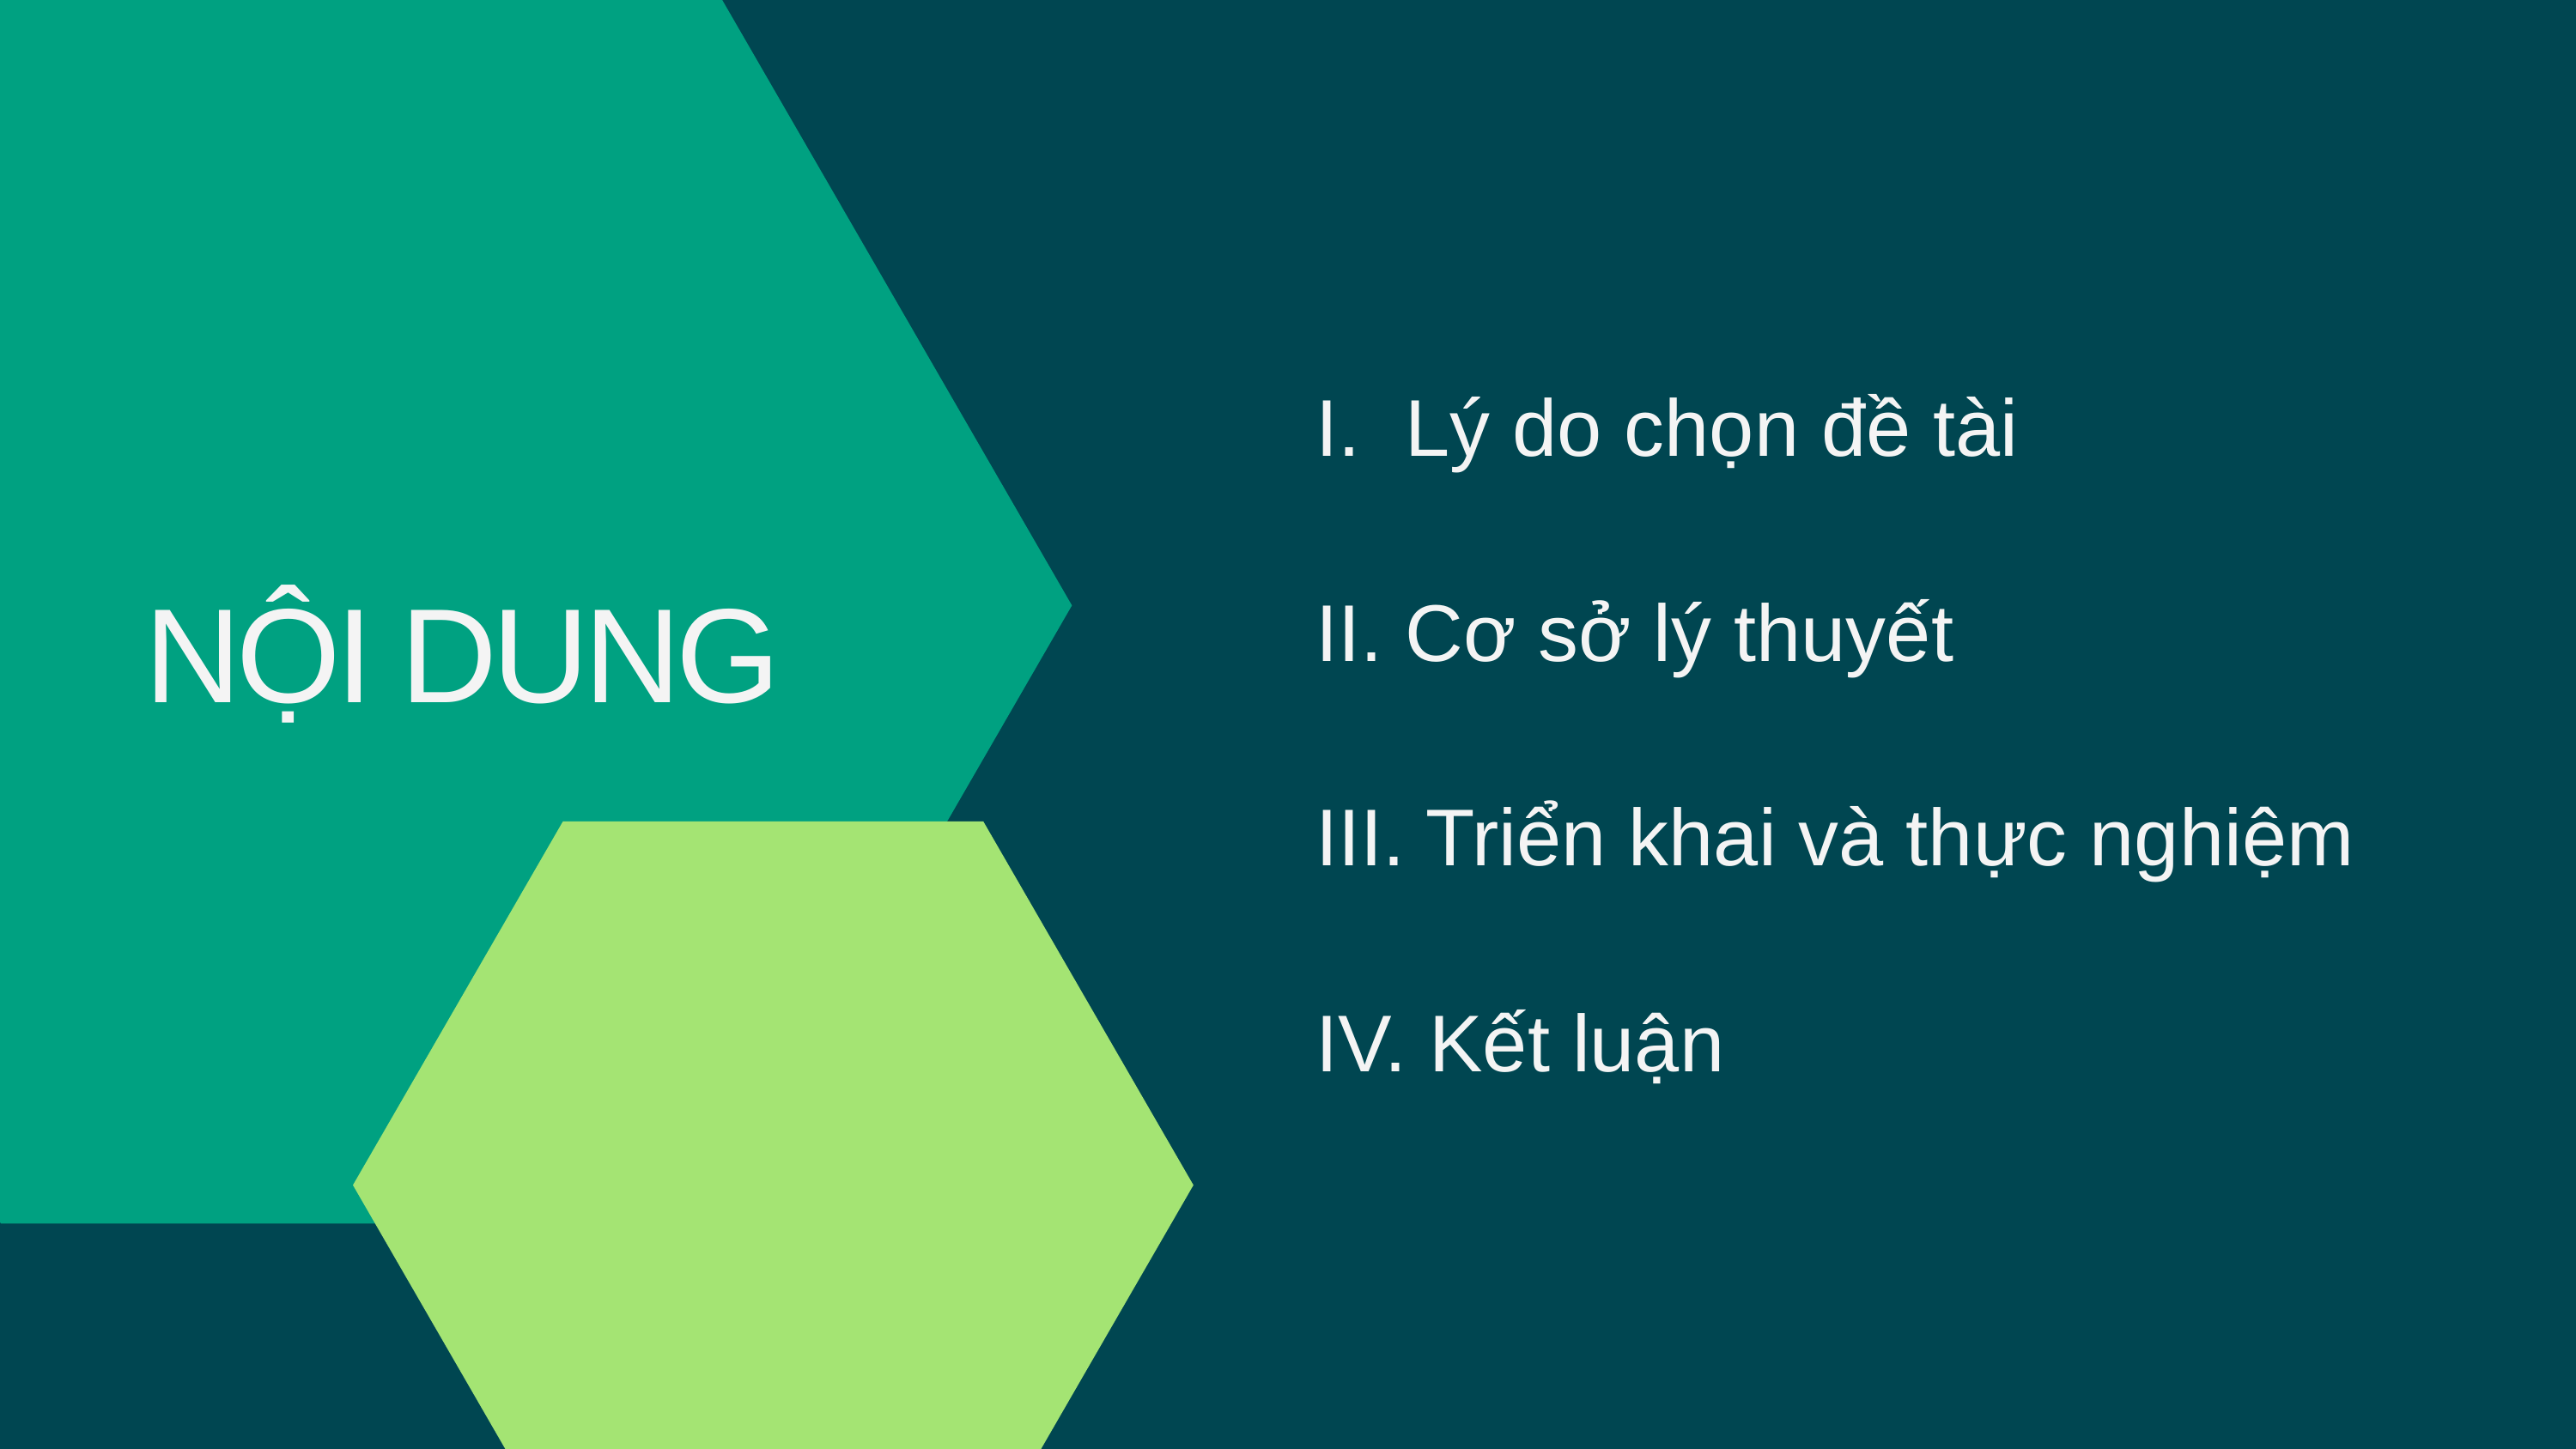

I.  Lý do chọn đề tài
II. Cơ sở lý thuyết
III. Triển khai và thực nghiệm
IV. Kết luận
NỘI DUNG